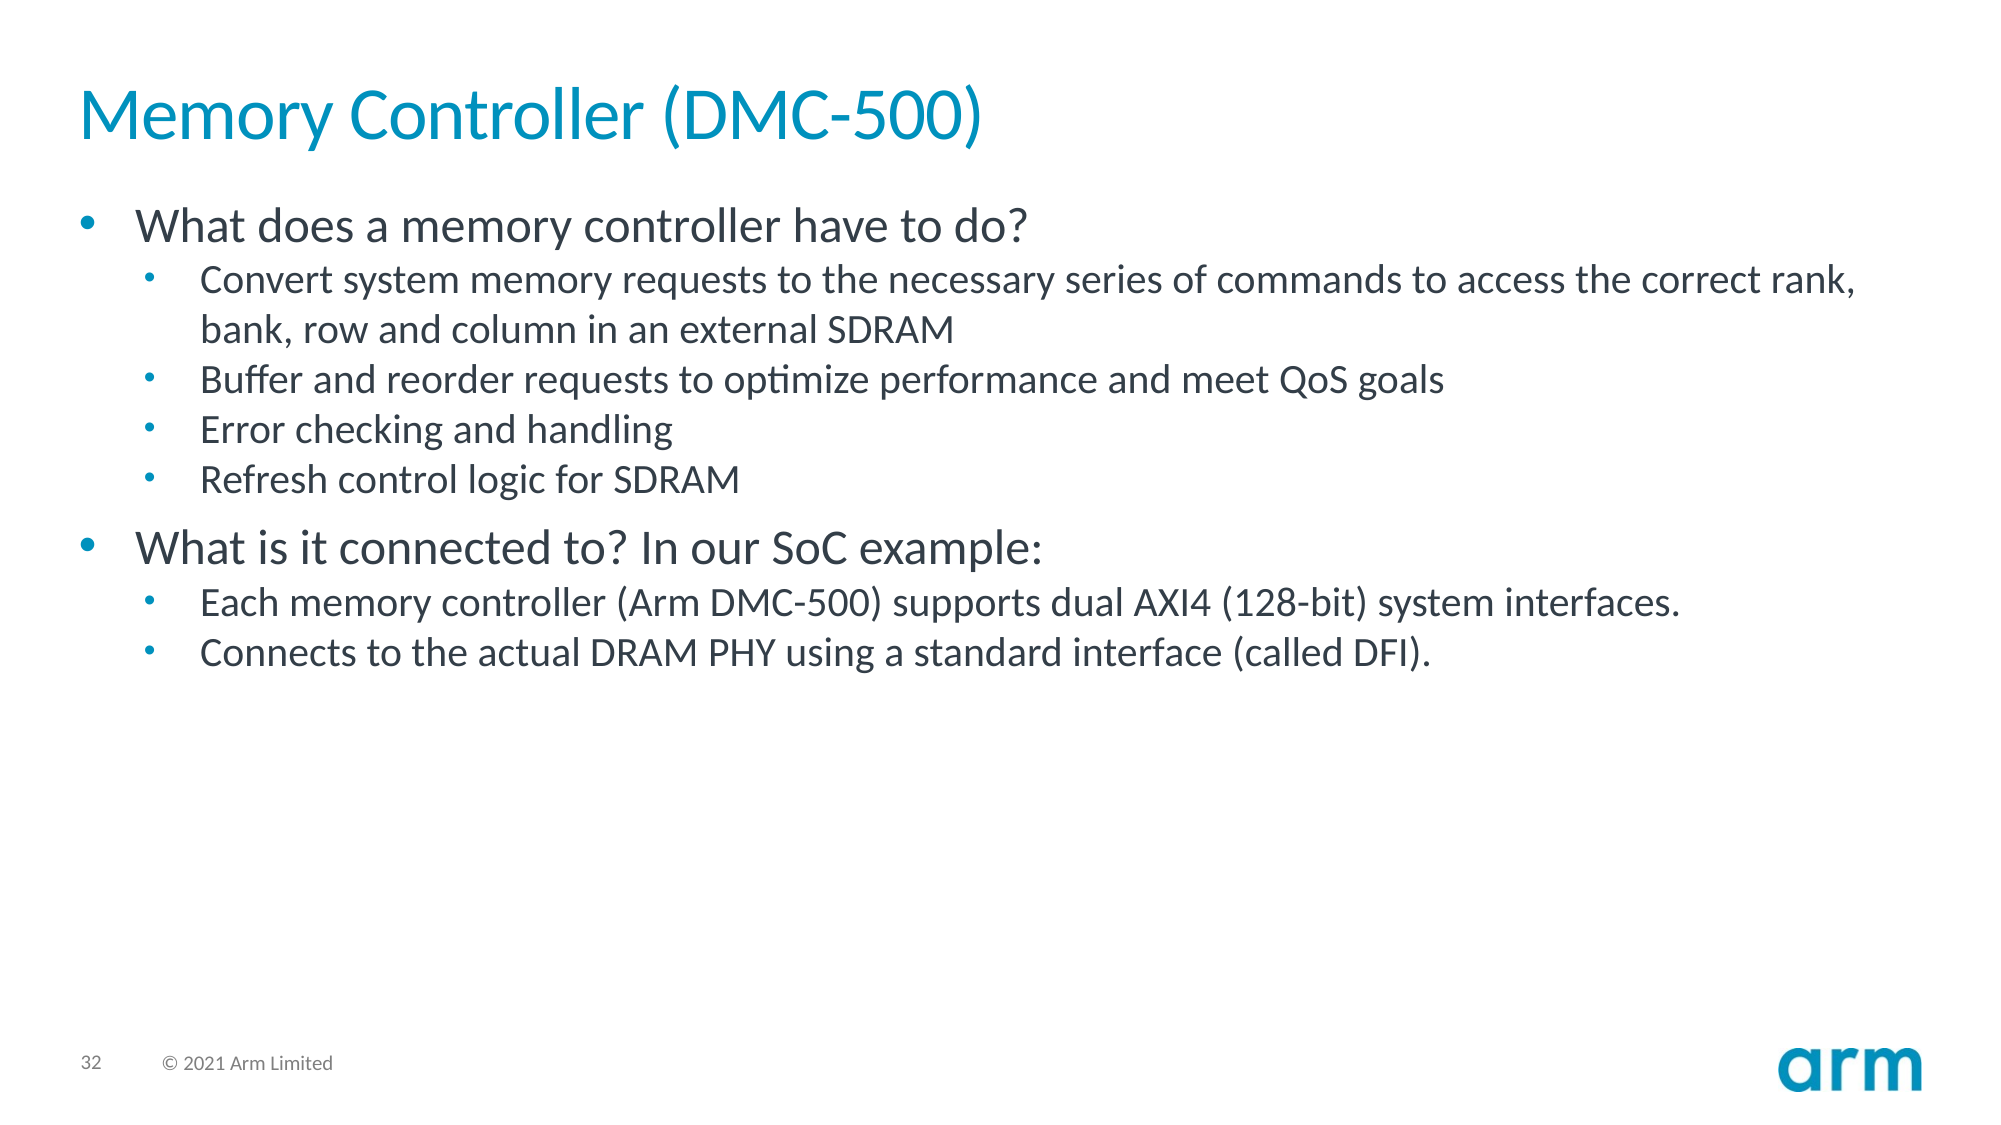

# Memory Controller (DMC-500)
What does a memory controller have to do?
Convert system memory requests to the necessary series of commands to access the correct rank, bank, row and column in an external SDRAM
Buffer and reorder requests to optimize performance and meet QoS goals
Error checking and handling
Refresh control logic for SDRAM
What is it connected to? In our SoC example:
Each memory controller (Arm DMC-500) supports dual AXI4 (128-bit) system interfaces.
Connects to the actual DRAM PHY using a standard interface (called DFI).